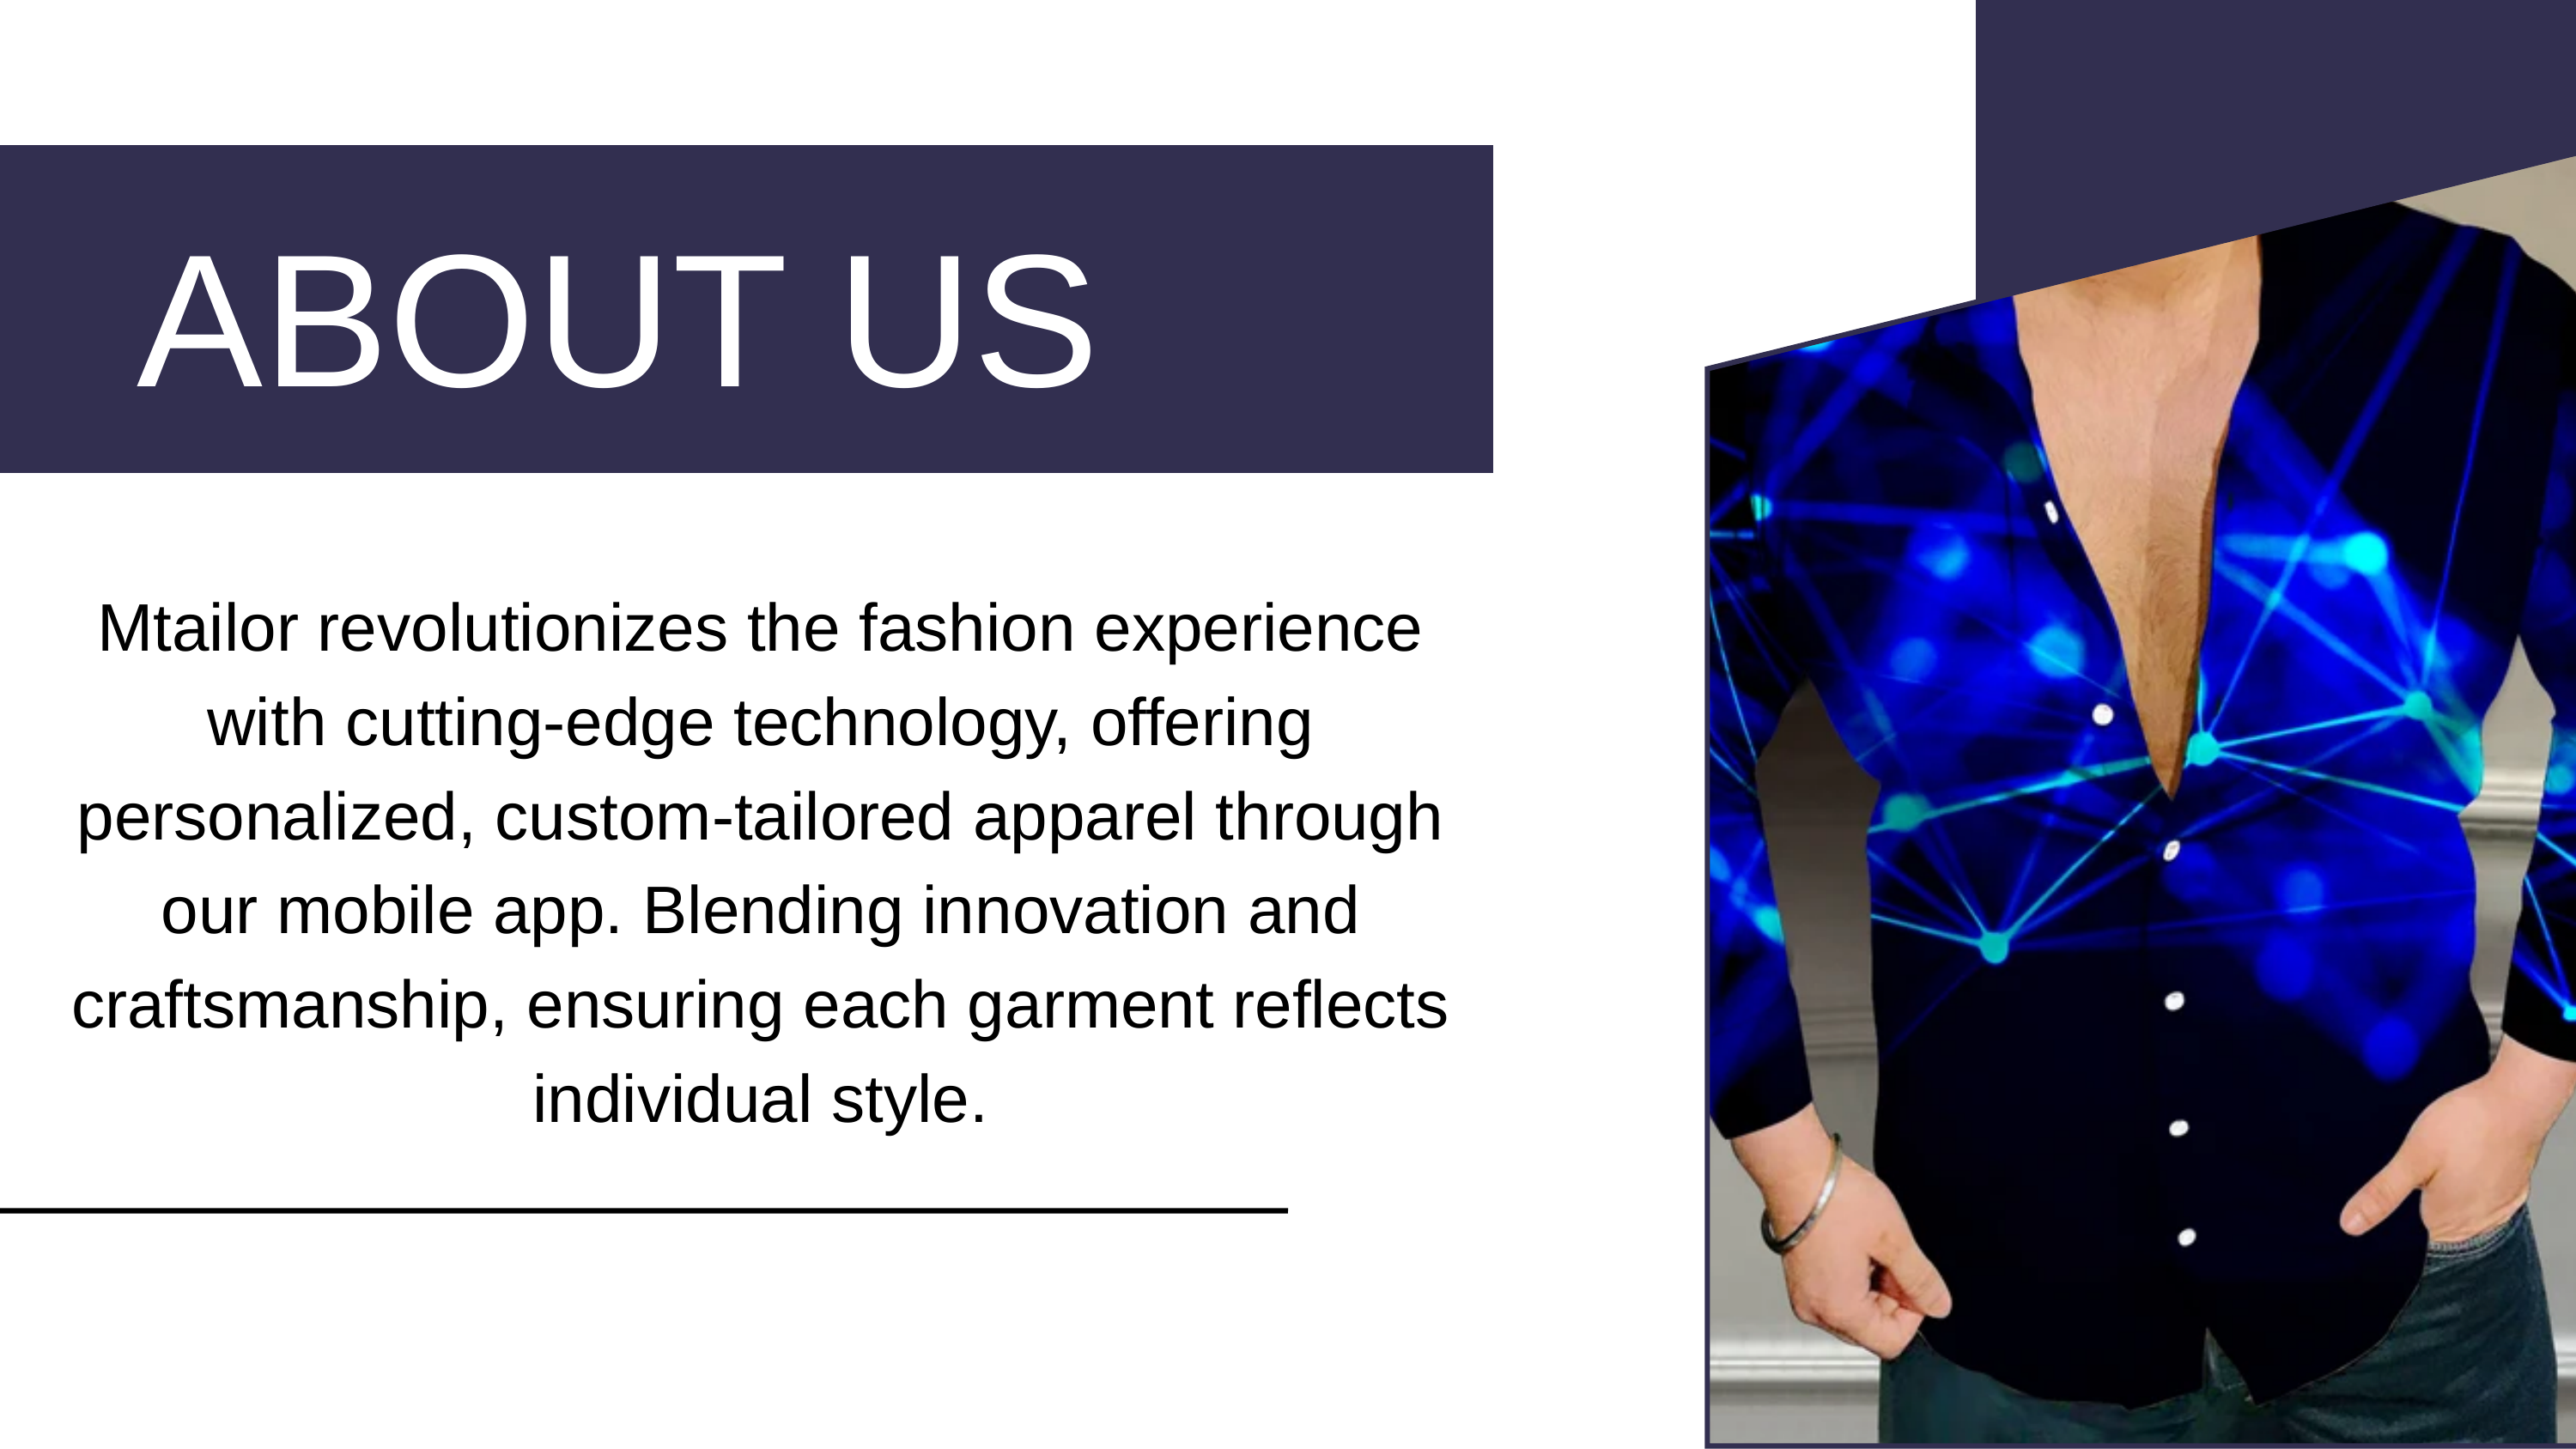

ABOUT US
Mtailor revolutionizes the fashion experience with cutting-edge technology, offering personalized, custom-tailored apparel through our mobile app. Blending innovation and craftsmanship, ensuring each garment reflects individual style.